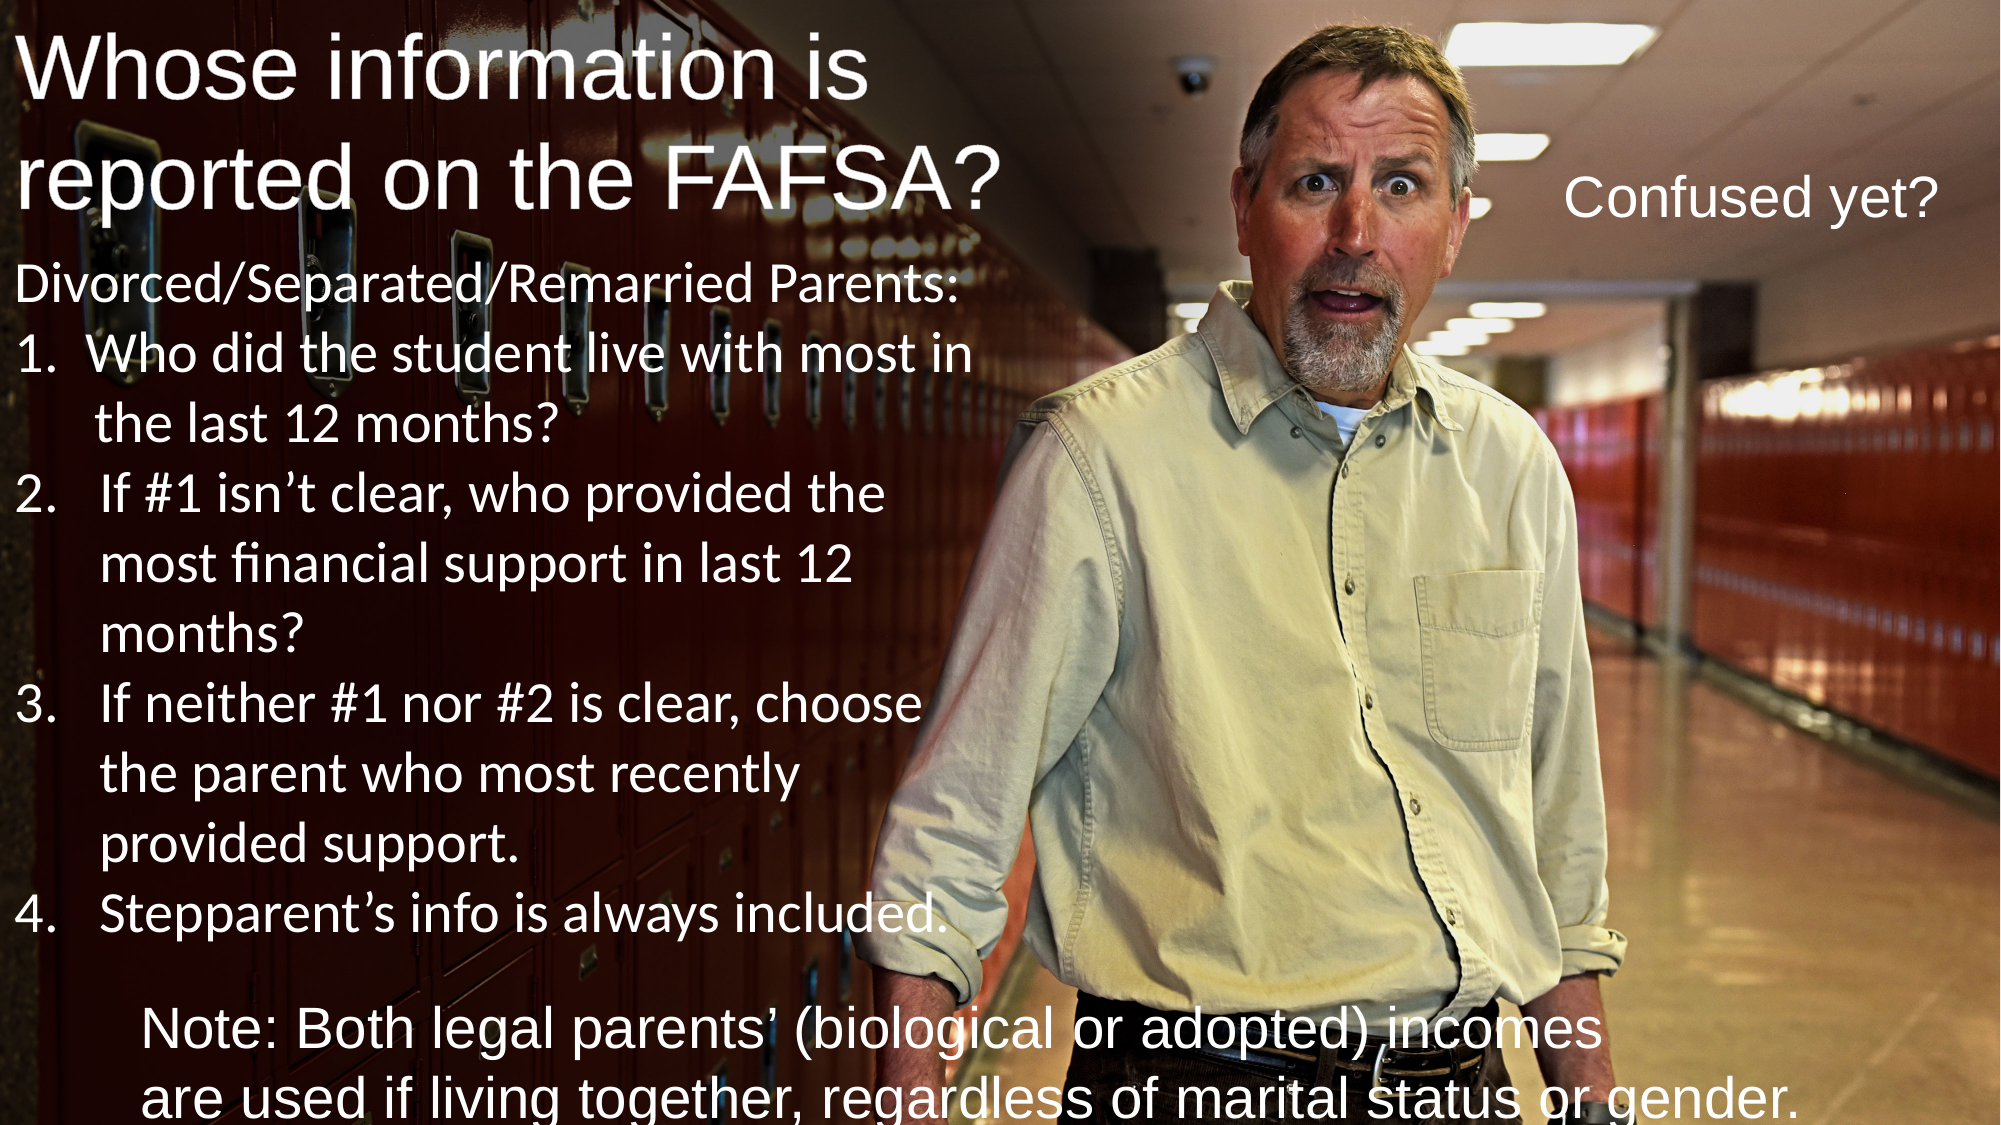

Whose information is reported on the FAFSA?
Confused yet?
Divorced/Separated/Remarried Parents:
1.  Who did the student live with most in
      the last 12 months?
If #1 isn’t clear, who provided the most financial support in last 12 months?
If neither #1 nor #2 is clear, choose the parent who most recently provided support.
Stepparent’s info is always included.
Note: Both legal parents’ (biological or adopted) incomes
are used if living together, regardless of marital status or gender.